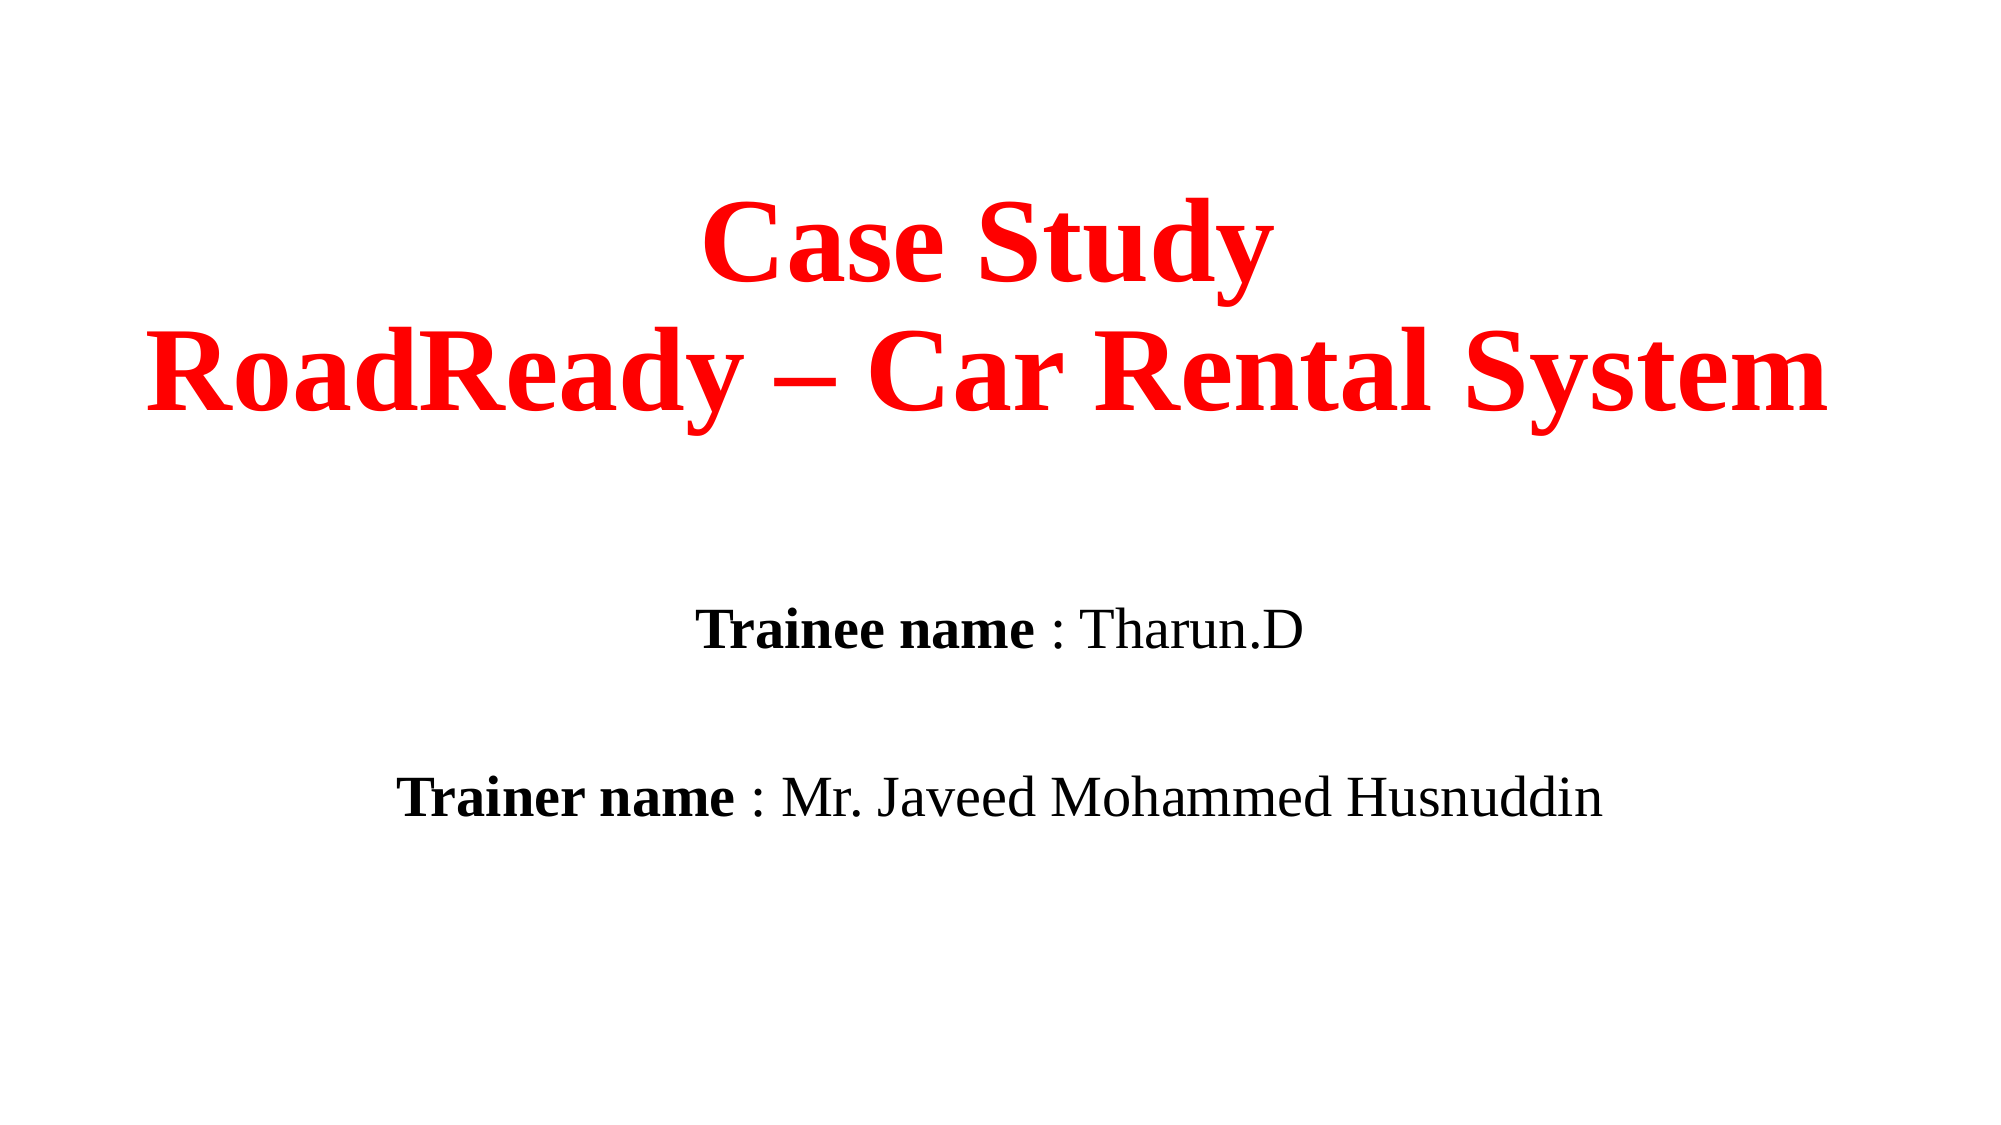

# Case Study RoadReady – Car Rental System
Trainee name : Tharun.D

Trainer name : Mr. Javeed Mohammed Husnuddin